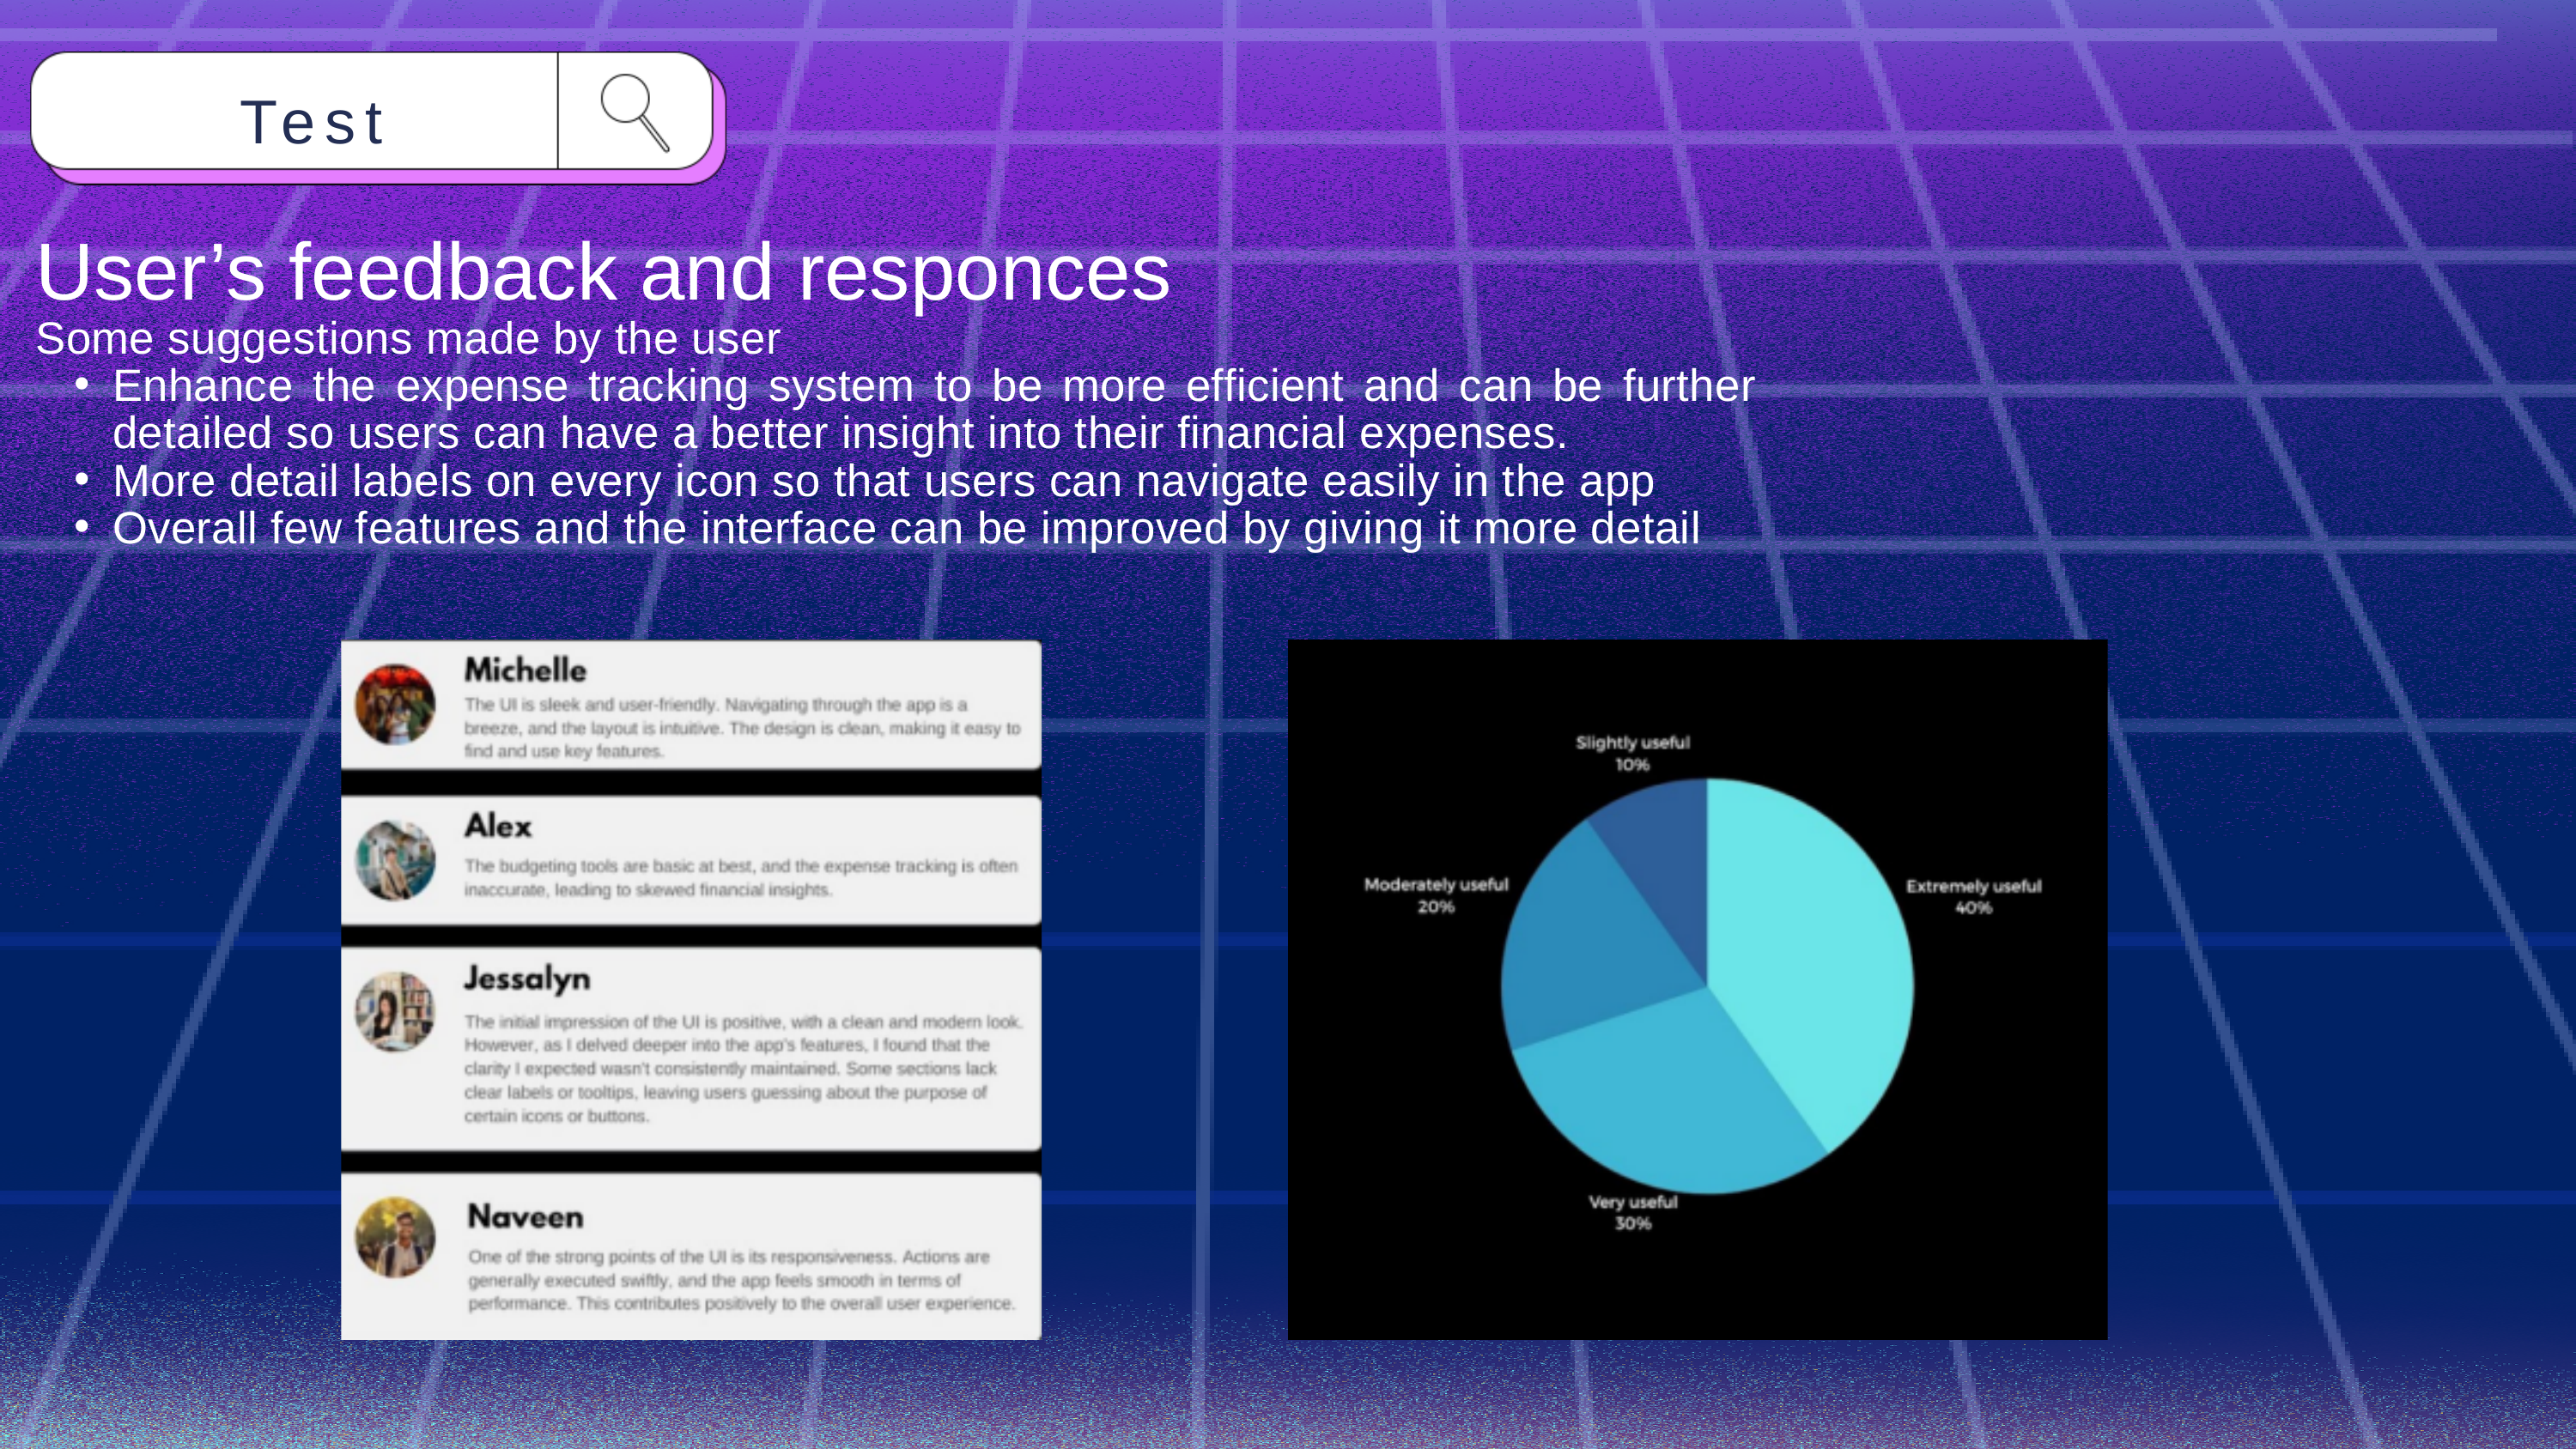

Test
User’s feedback and responces
Some suggestions made by the user
Enhance the expense tracking system to be more efficient and can be further detailed so users can have a better insight into their financial expenses.
More detail labels on every icon so that users can navigate easily in the app
Overall few features and the interface can be improved by giving it more detail